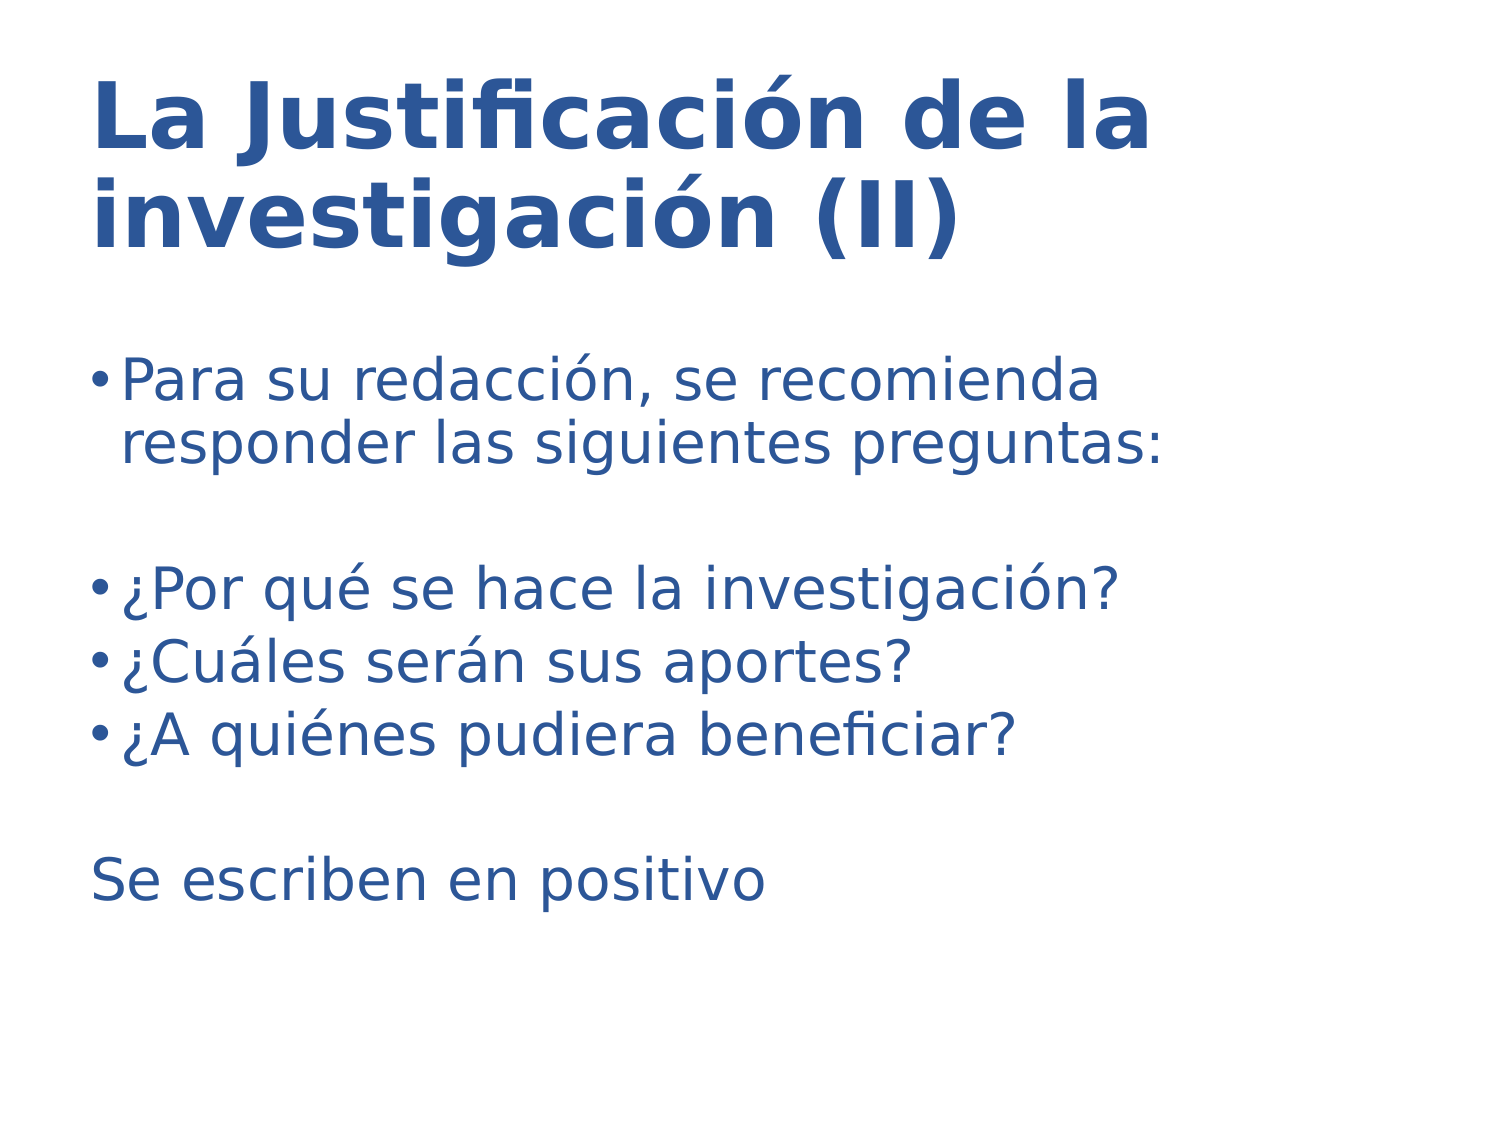

# La Justificación de la investigación (II)

Para su redacción, se recomienda responder las siguientes preguntas:

¿Por qué se hace la investigación?
¿Cuáles serán sus aportes?
¿A quiénes pudiera beneficiar?

Se escriben en positivo